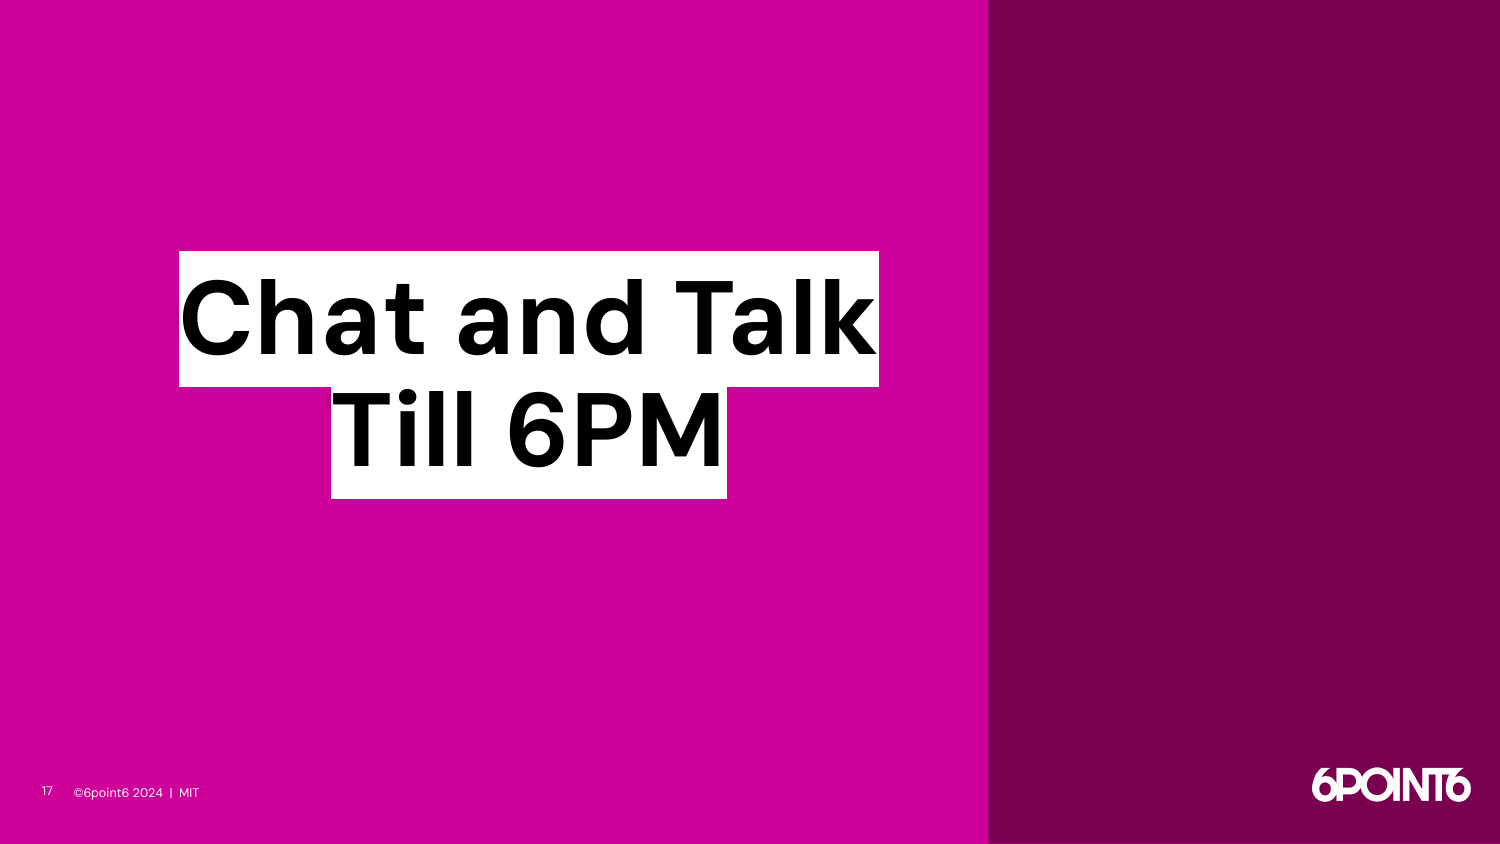

#

Chat and Talk
Till 6PM

17